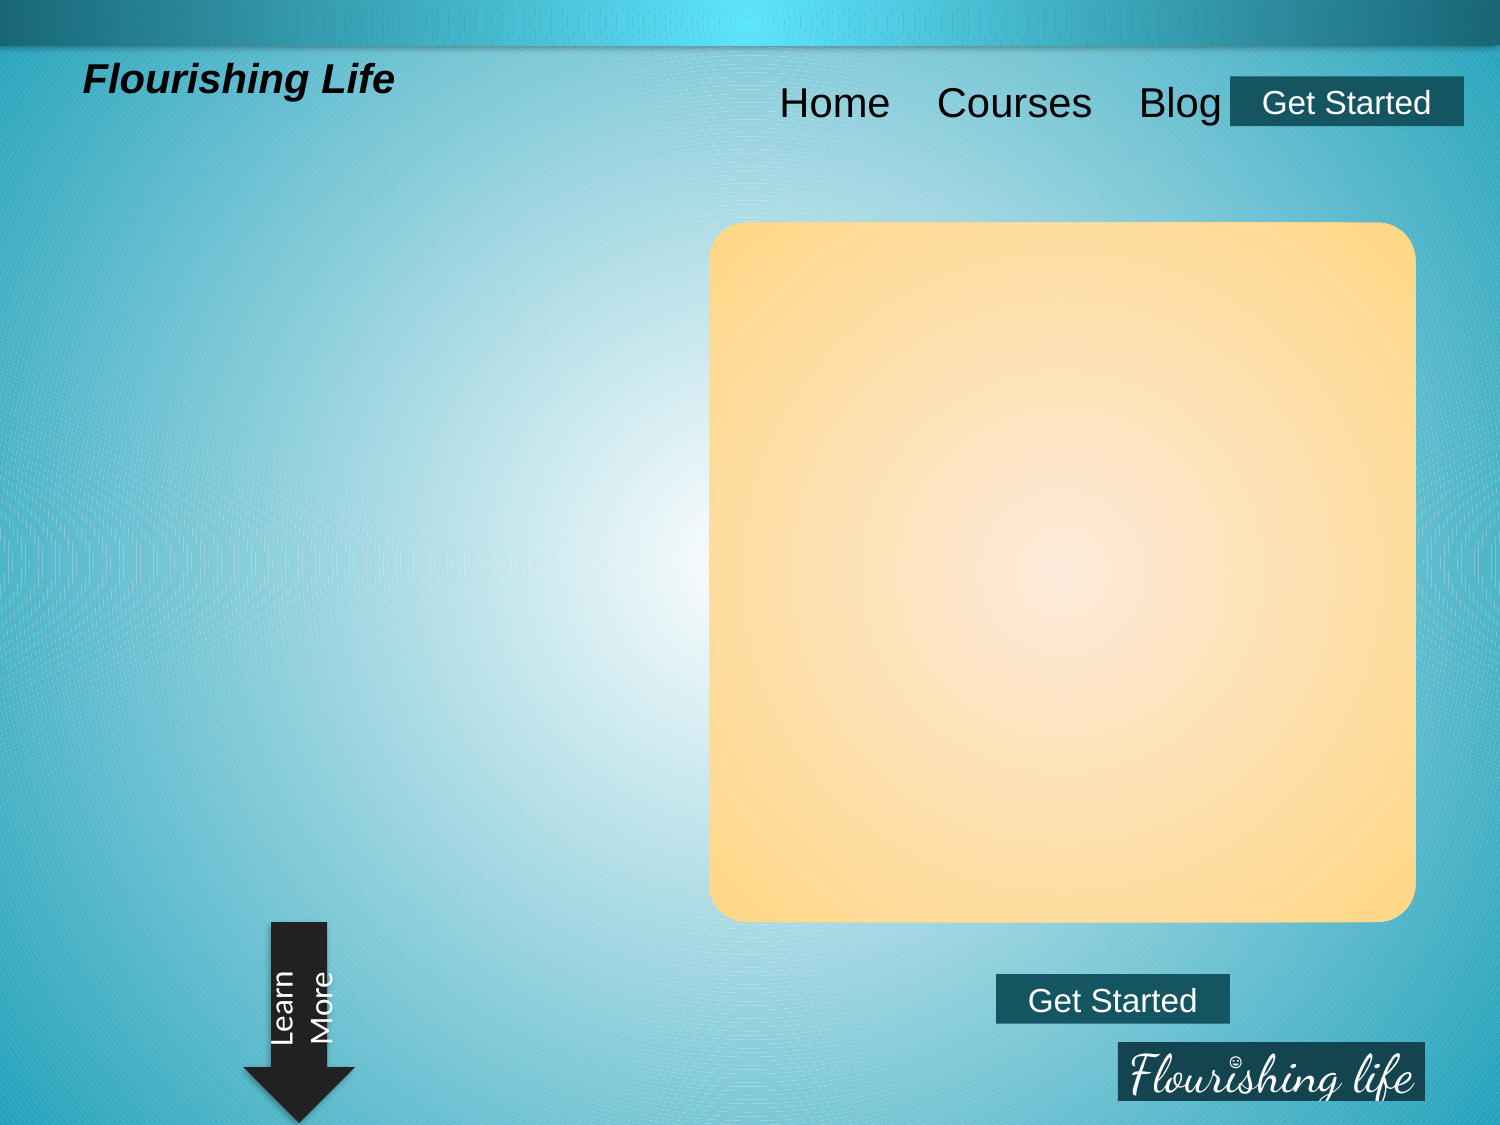

Flourishing Life
Home    Courses    Blog
Get Started

Learn More
Get Started